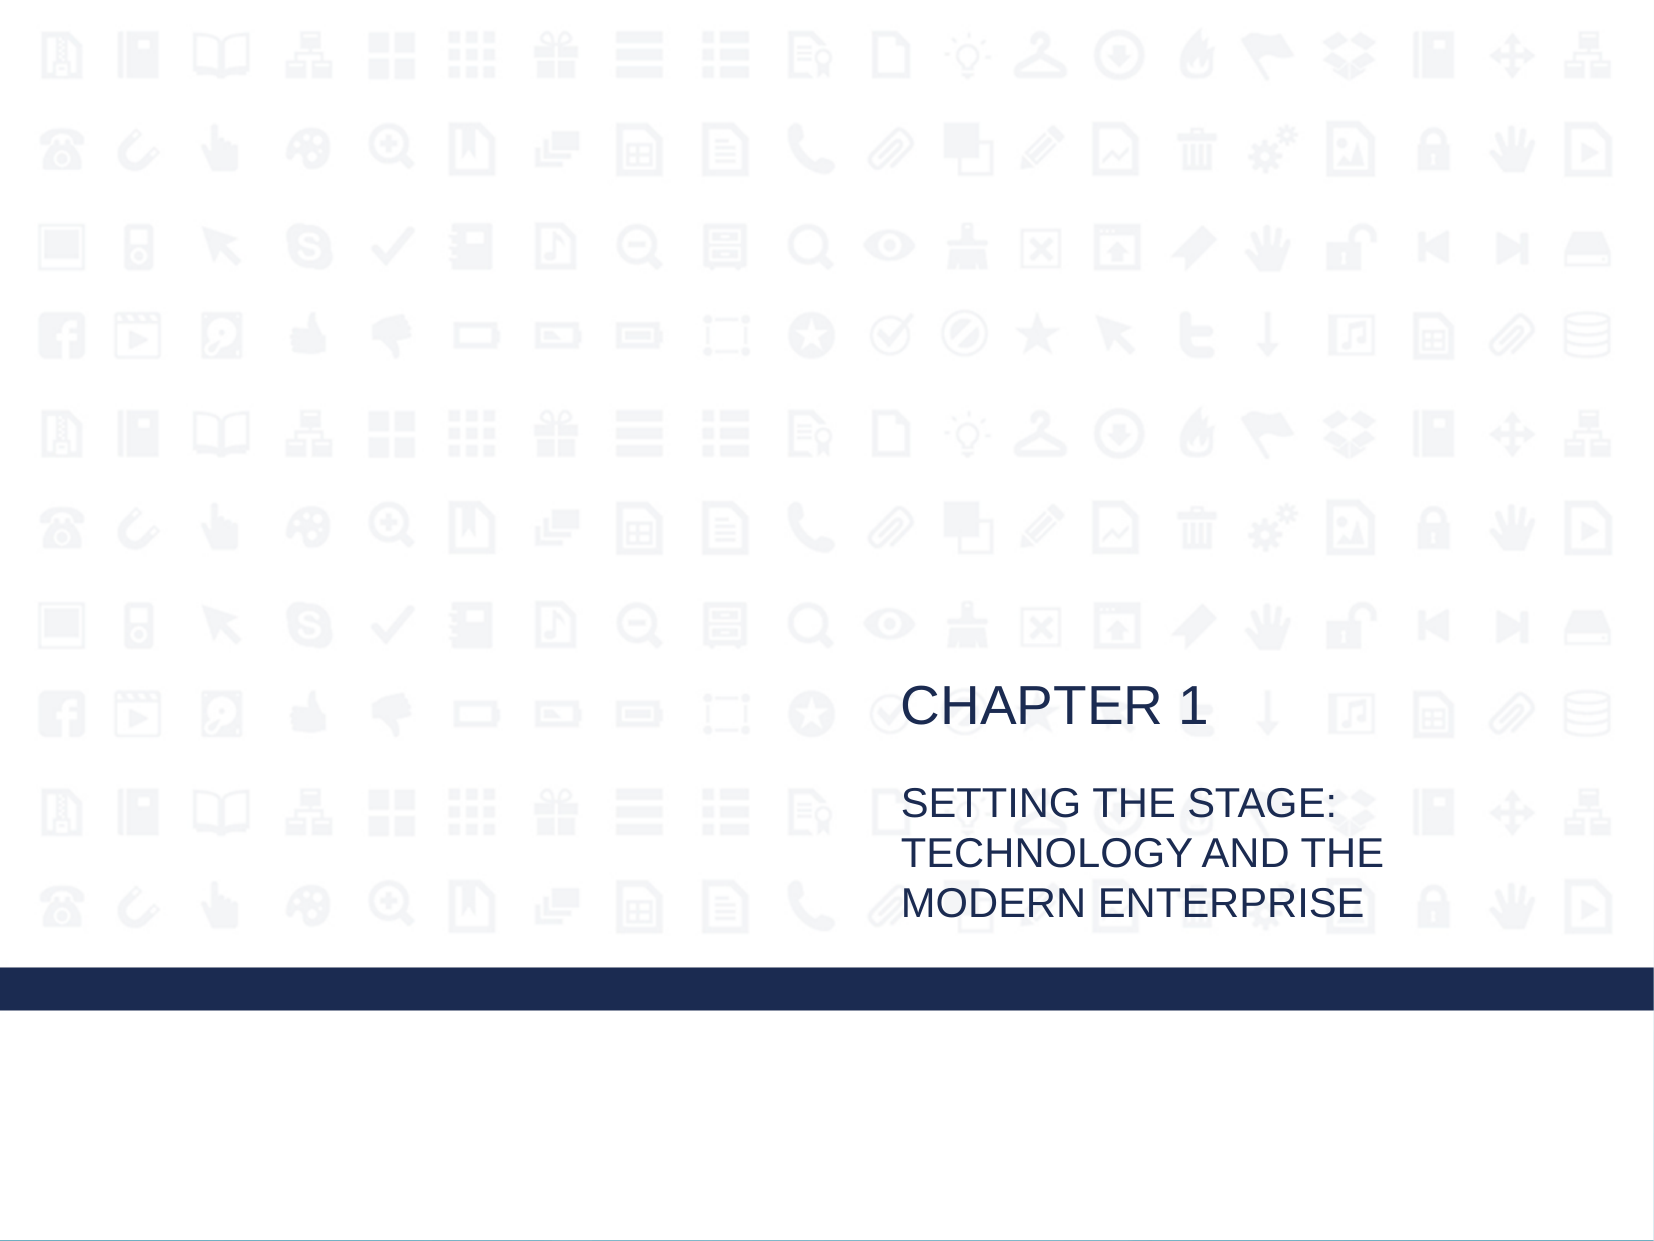

Chapter 1
Setting the Stage:
Technology and the Modern Enterprise